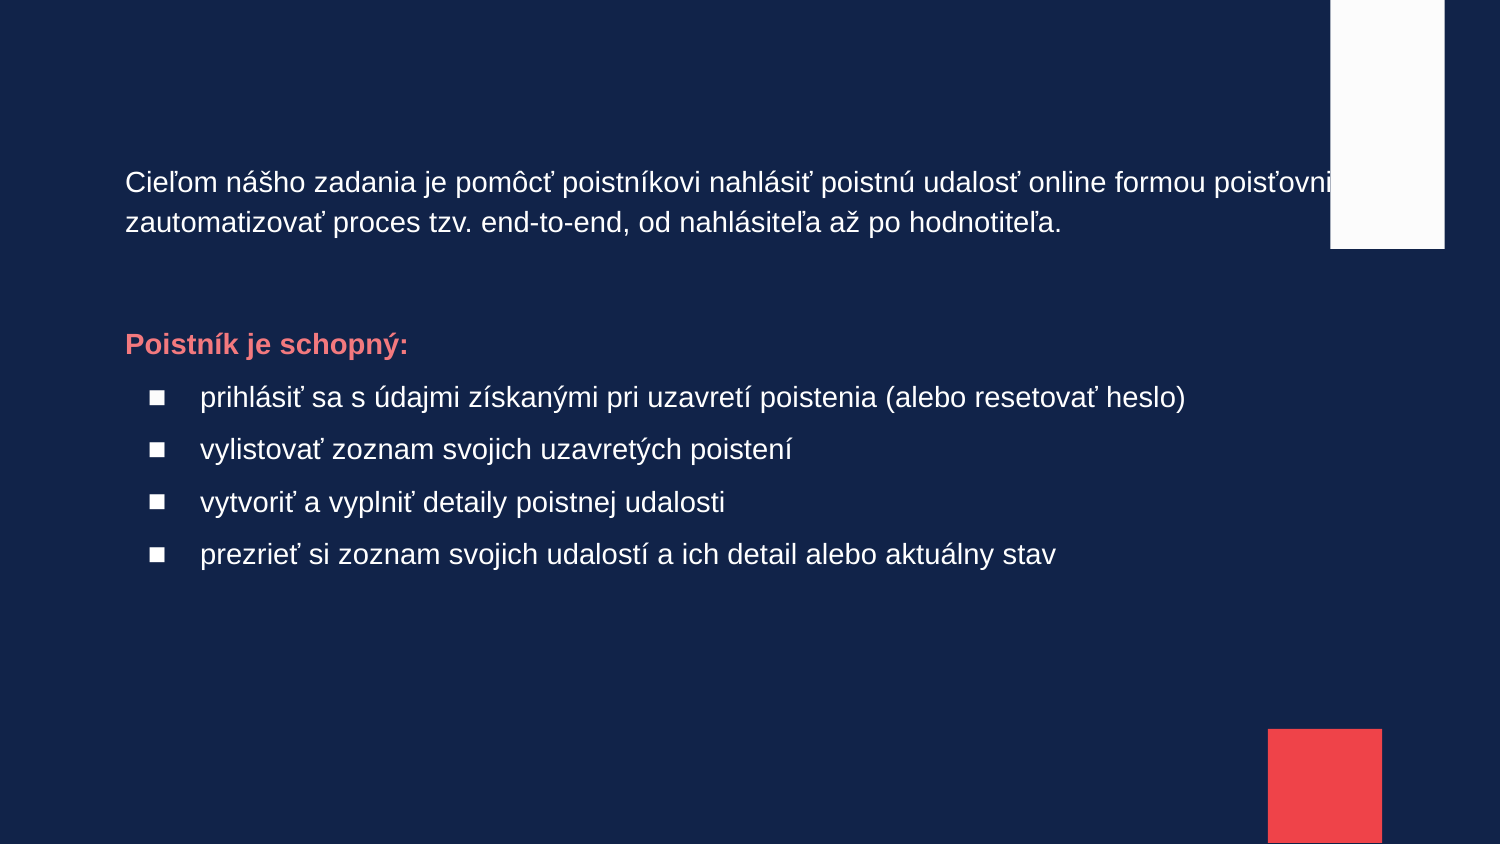

Cieľom nášho zadania je pomôcť poistníkovi nahlásiť poistnú udalosť online formou poisťovni a zautomatizovať proces tzv. end-to-end, od nahlásiteľa až po hodnotiteľa.

Poistník je schopný:
prihlásiť sa s údajmi získanými pri uzavretí poistenia (alebo resetovať heslo)
vylistovať zoznam svojich uzavretých poistení
vytvoriť a vyplniť detaily poistnej udalosti
prezrieť si zoznam svojich udalostí a ich detail alebo aktuálny stav